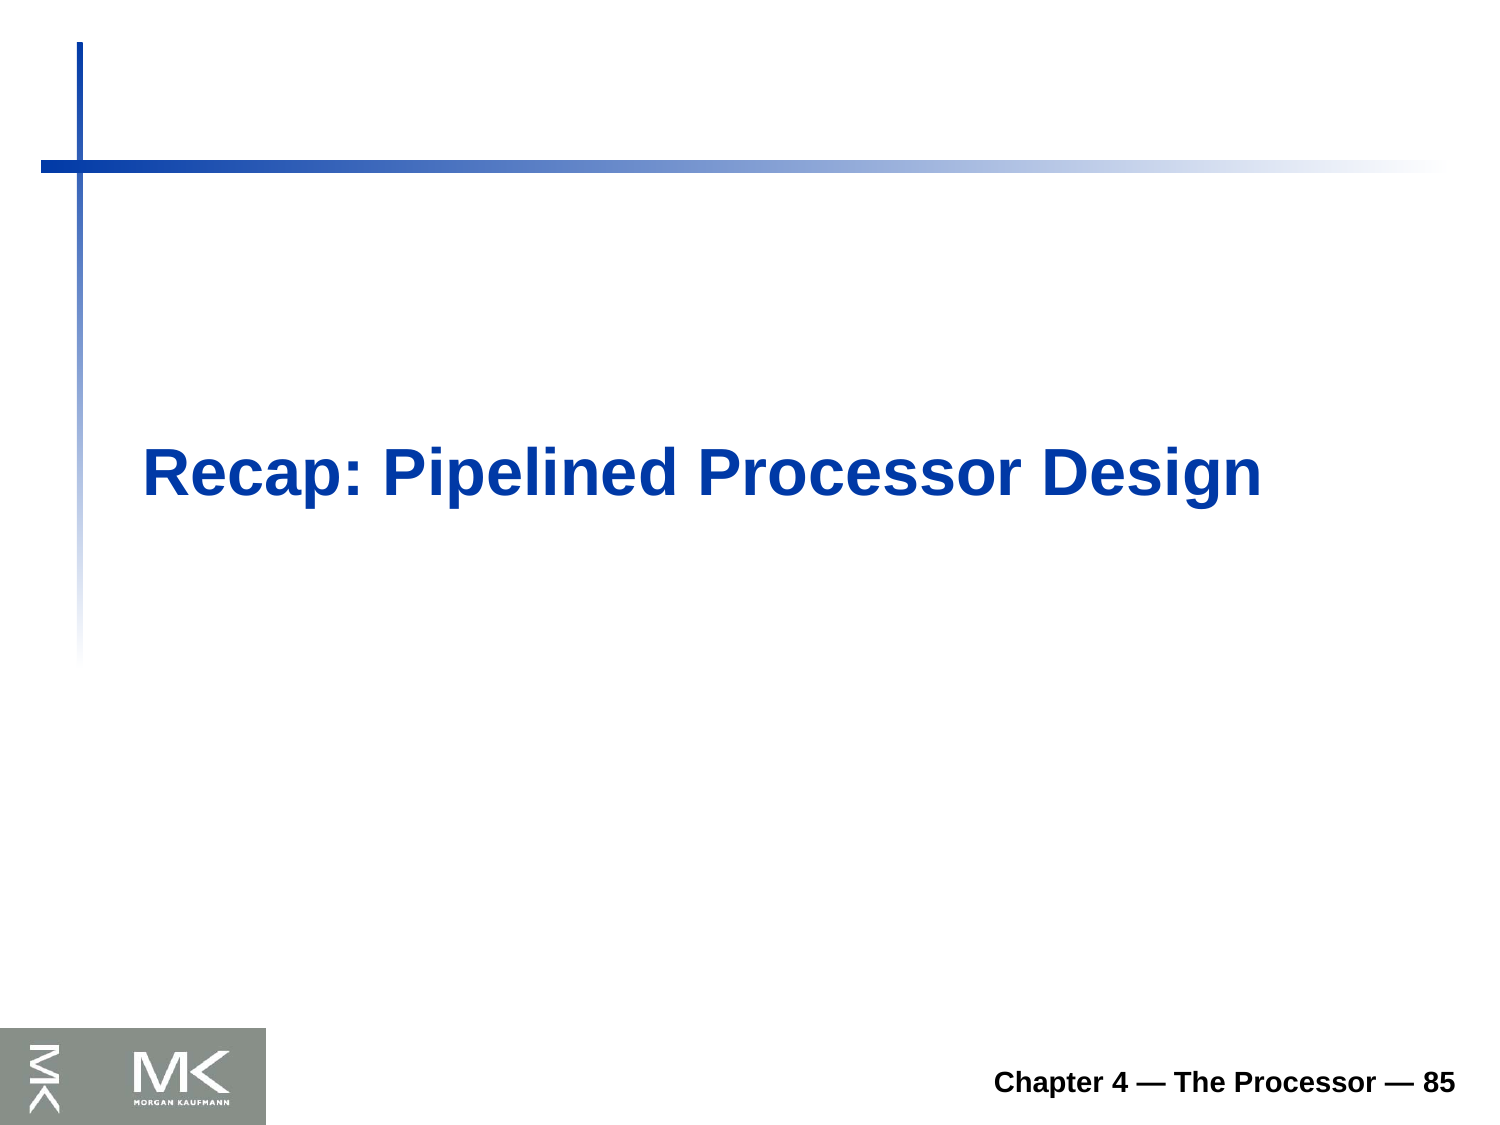

# Recap: Pipelined Processor Design
Chapter 4 — The Processor — 85